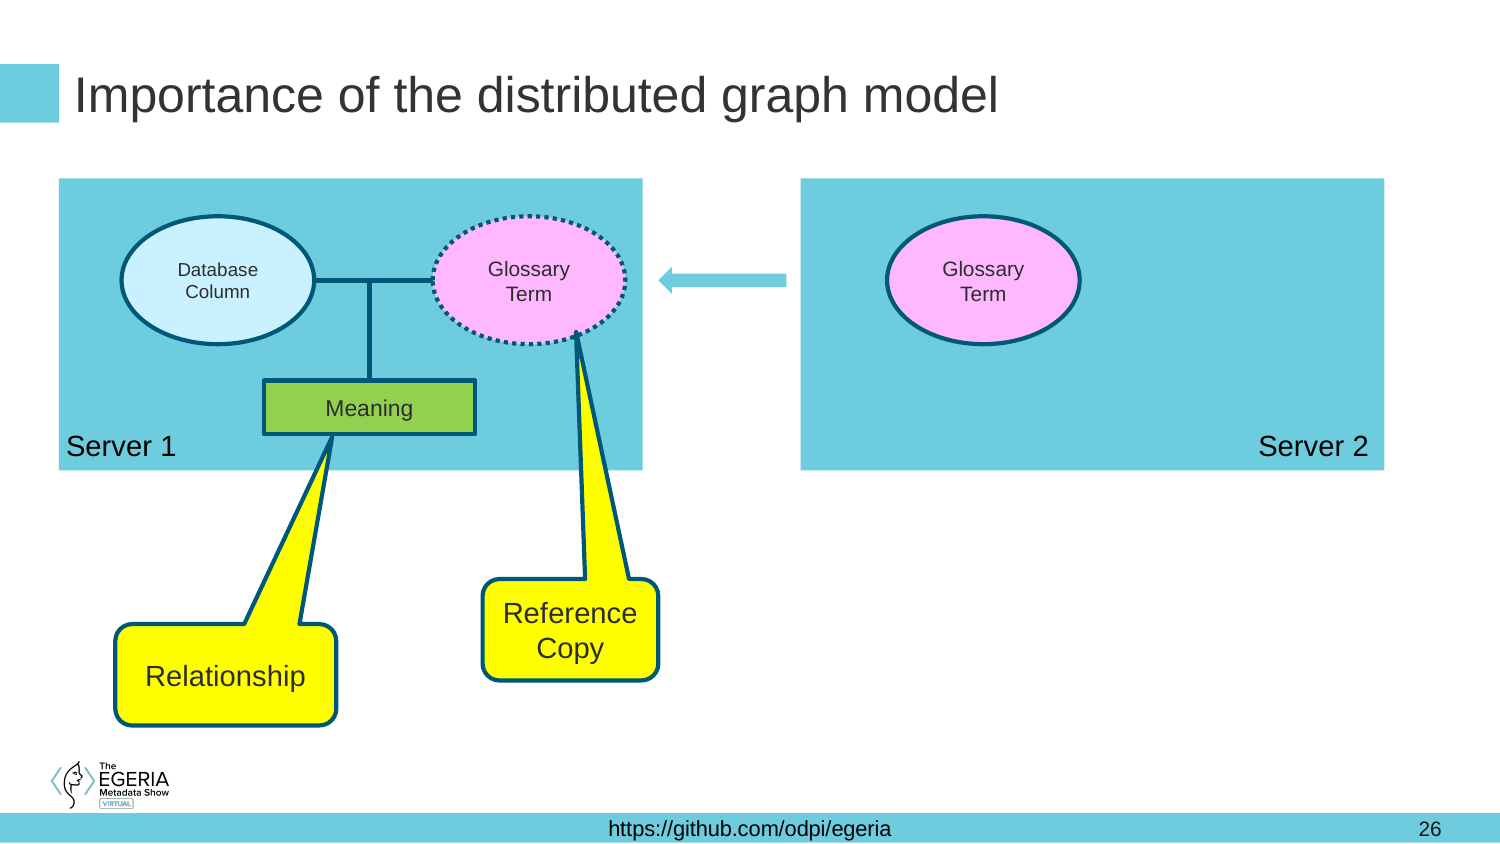

# Importance of the distributed graph model

Glossary Term
Glossary
Term
Database
Column

Meaning
Server 1
Server 2
Reference
Copy
Relationship
26